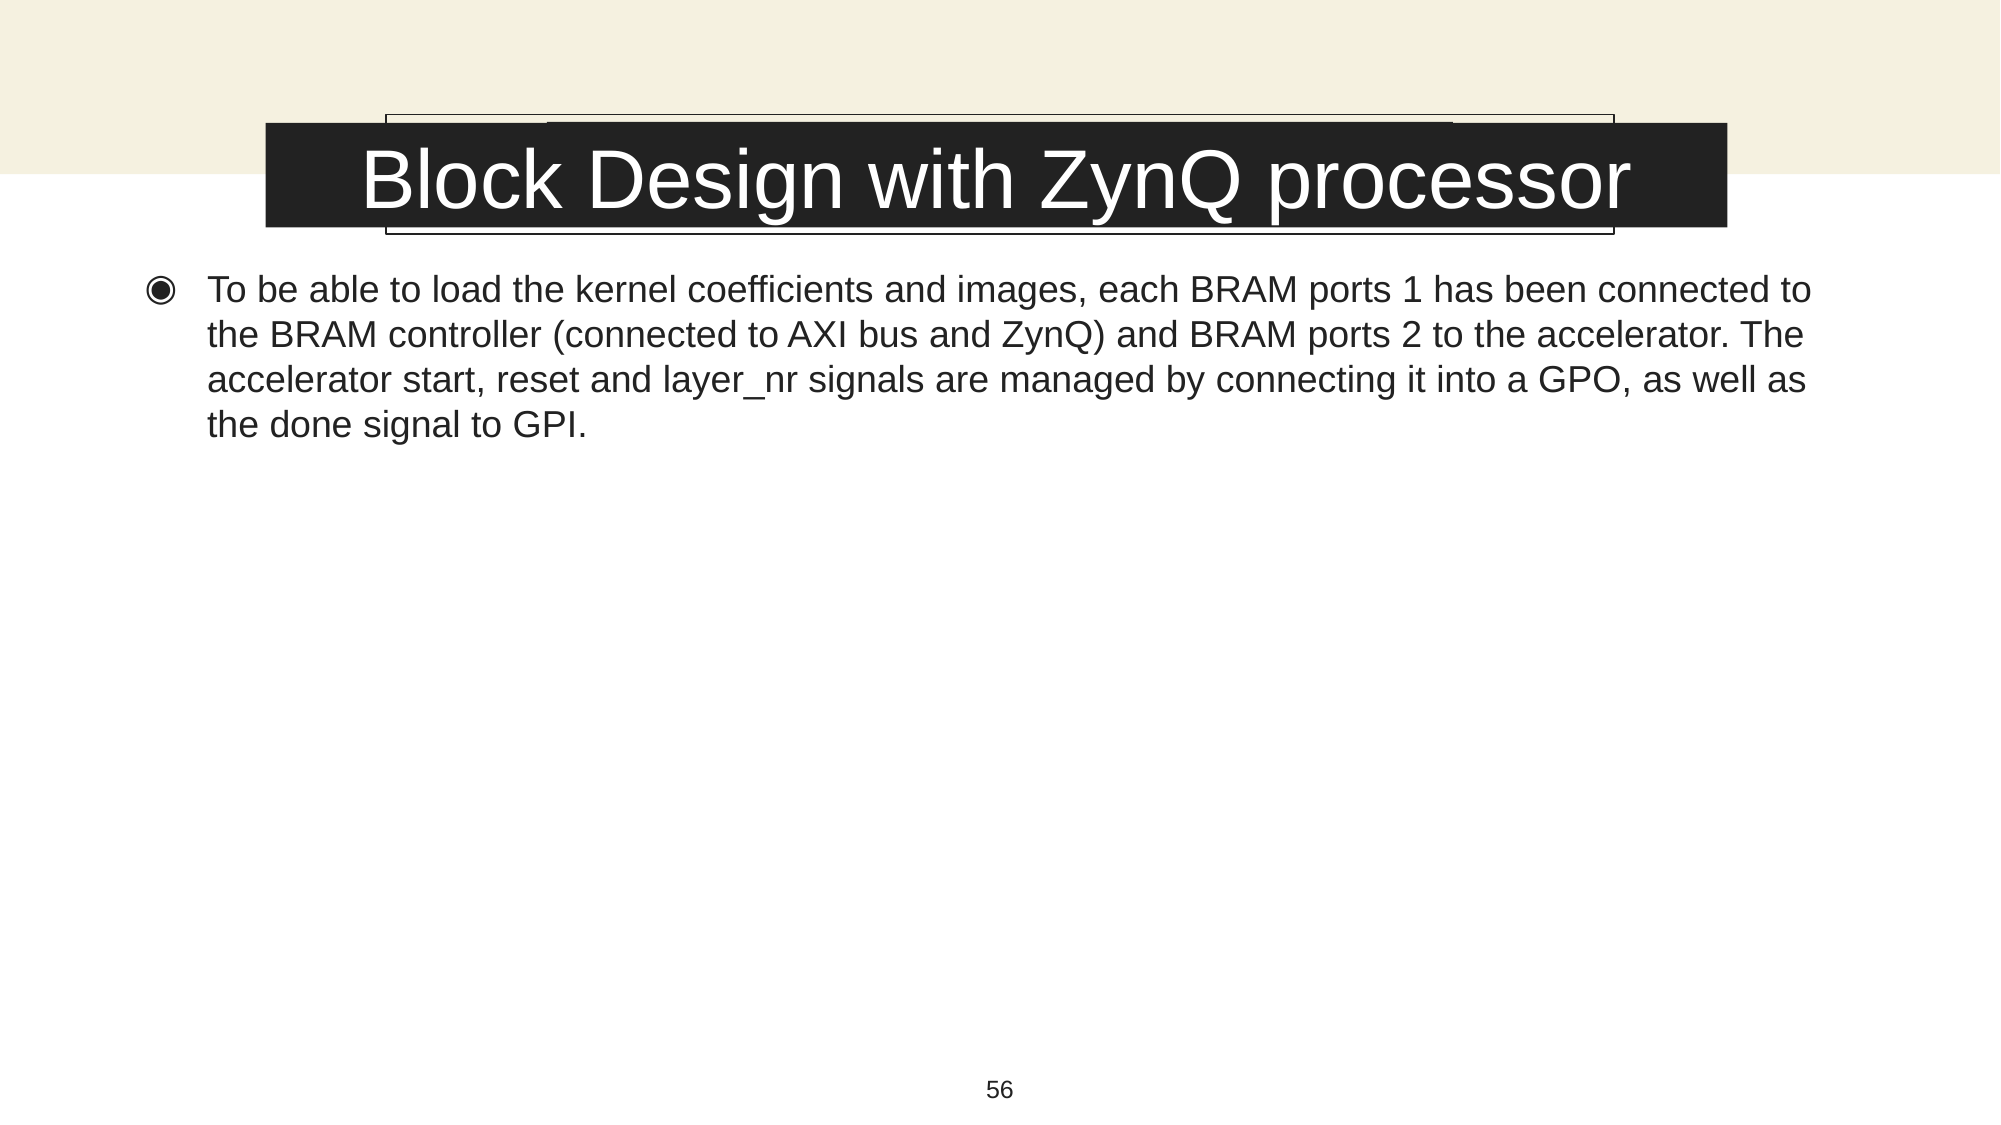

About this template
Block Design with ZynQ processor
To be able to load the kernel coefficients and images, each BRAM ports 1 has been connected to the BRAM controller (connected to AXI bus and ZynQ) and BRAM ports 2 to the accelerator. The accelerator start, reset and layer_nr signals are managed by connecting it into a GPO, as well as the done signal to GPI.
56